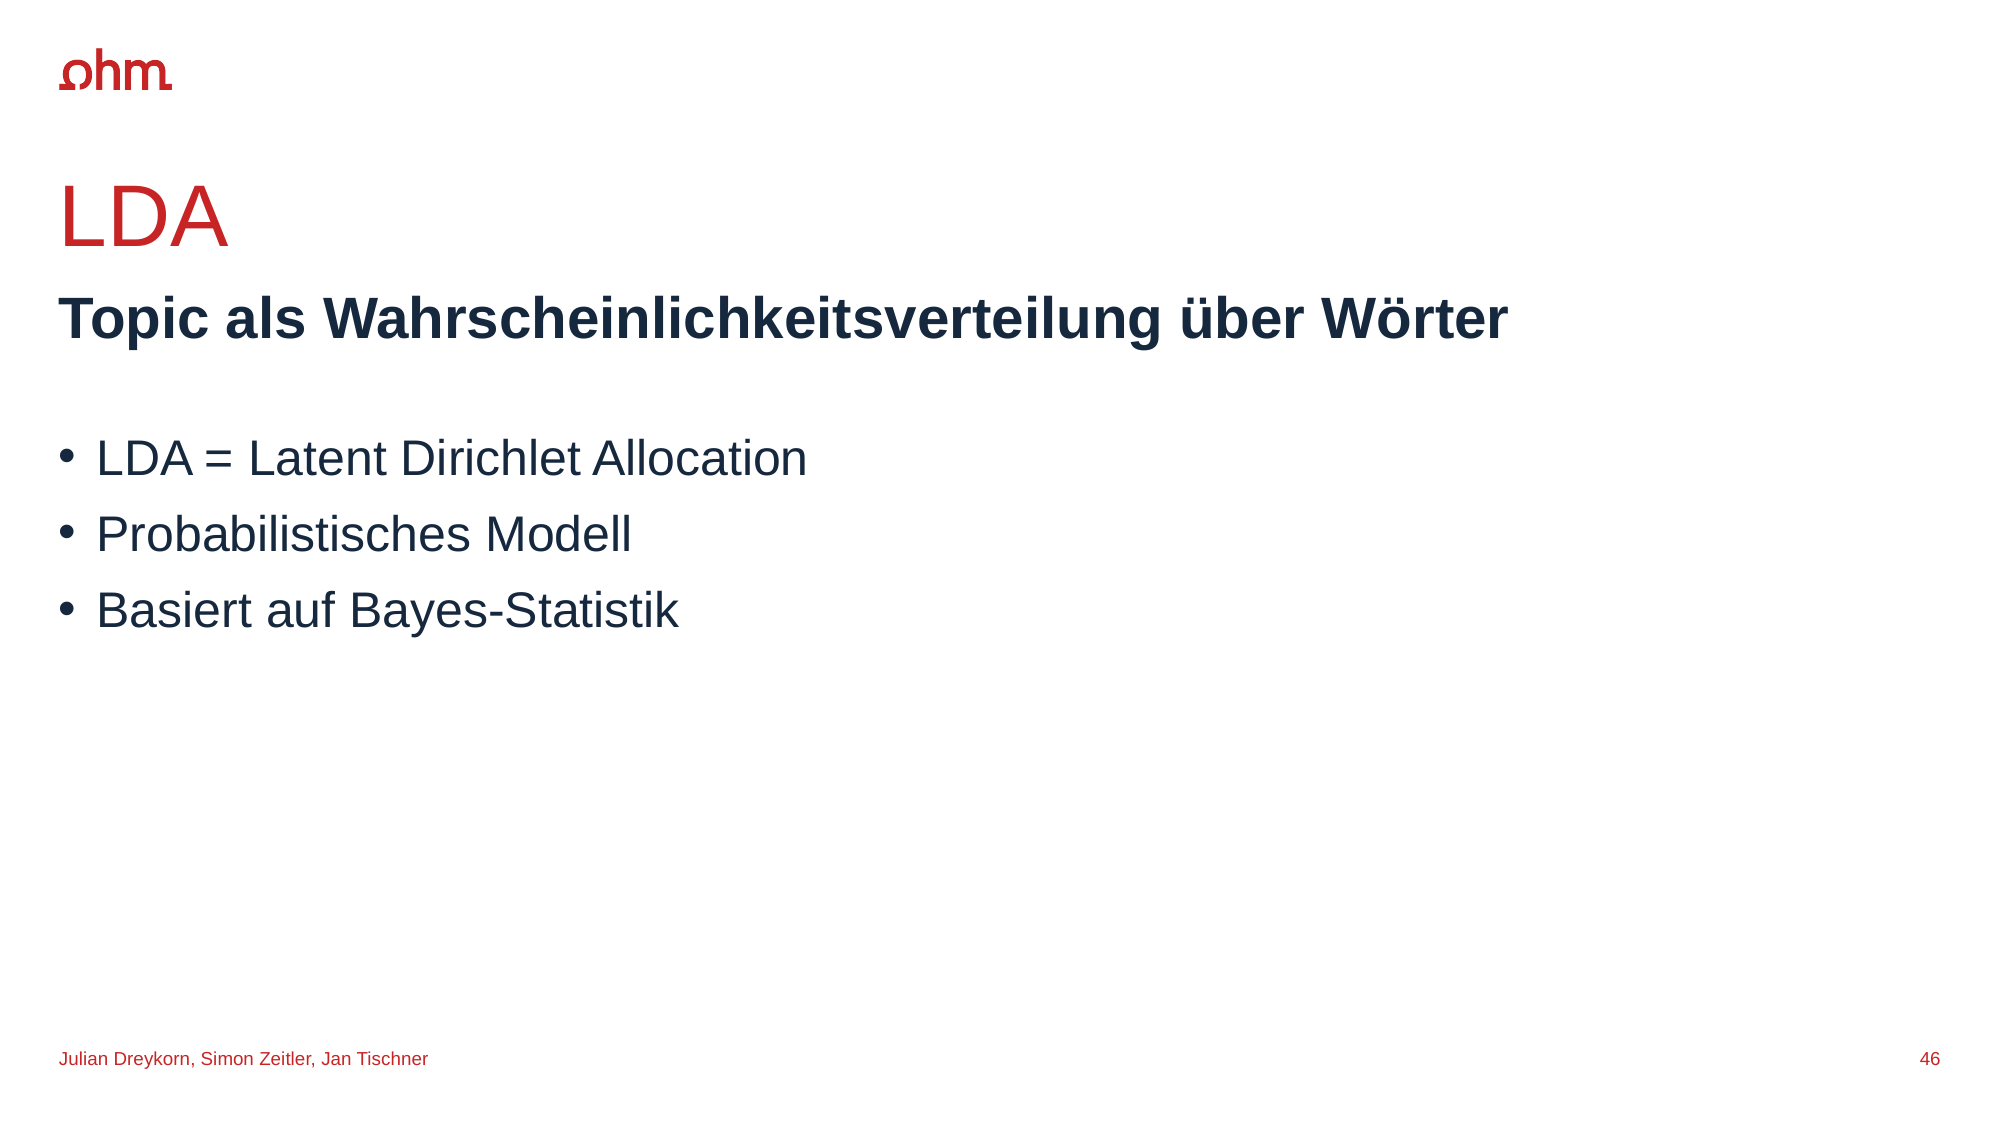

# LDA
Topic als Wahrscheinlichkeitsverteilung über Wörter

LDA = Latent Dirichlet Allocation
Probabilistisches Modell
Basiert auf Bayes-Statistik
Julian Dreykorn, Simon Zeitler, Jan Tischner
46